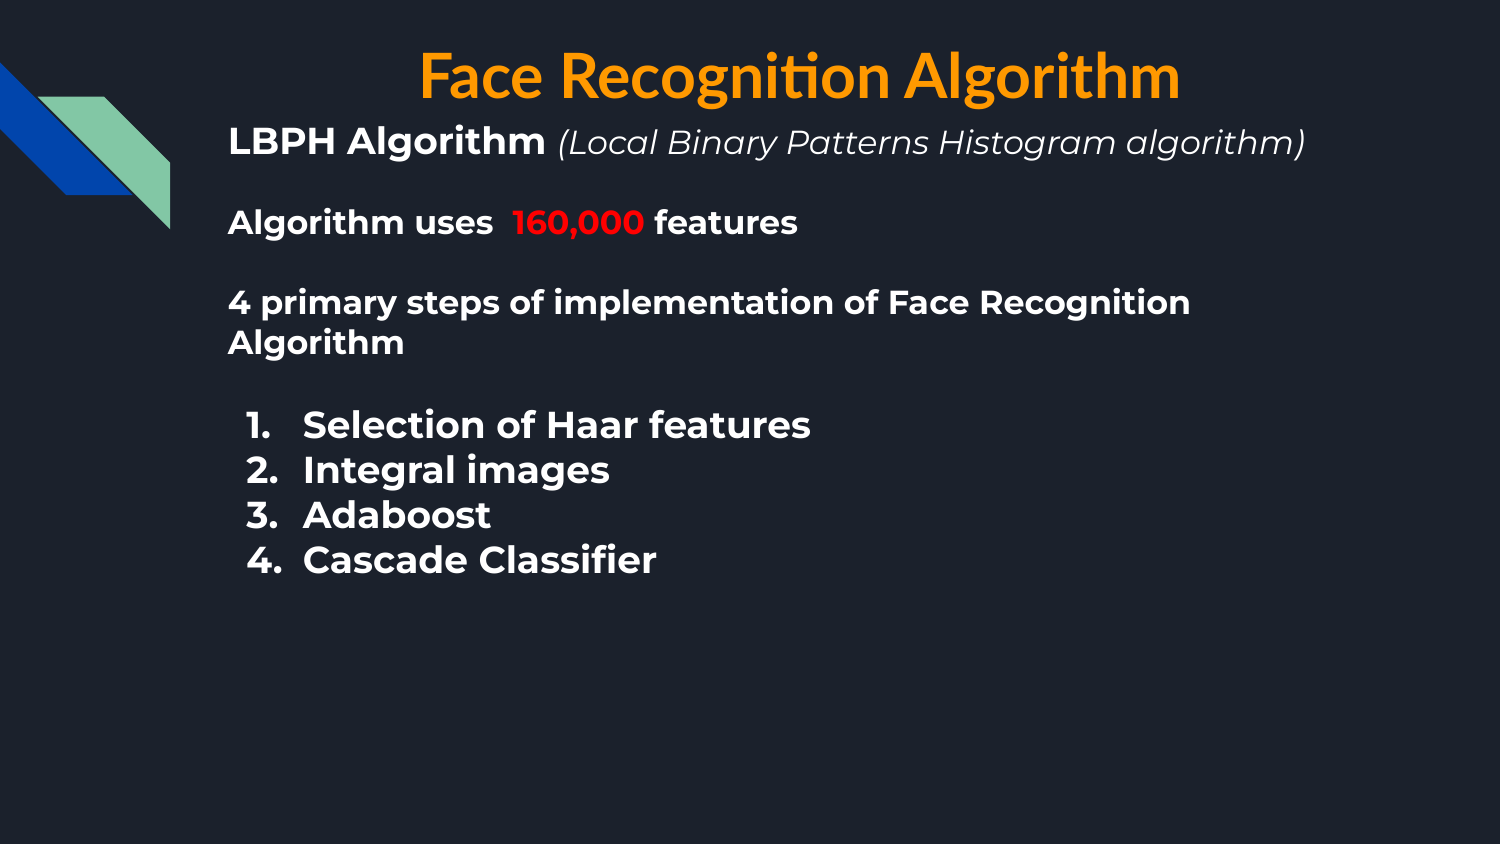

# Face Recognition Algorithm

LBPH Algorithm (Local Binary Patterns Histogram algorithm)

Algorithm uses  160,000 features

4 primary steps of implementation of Face Recognition Algorithm

Selection of Haar features
Integral images
Adaboost
Cascade Classifier